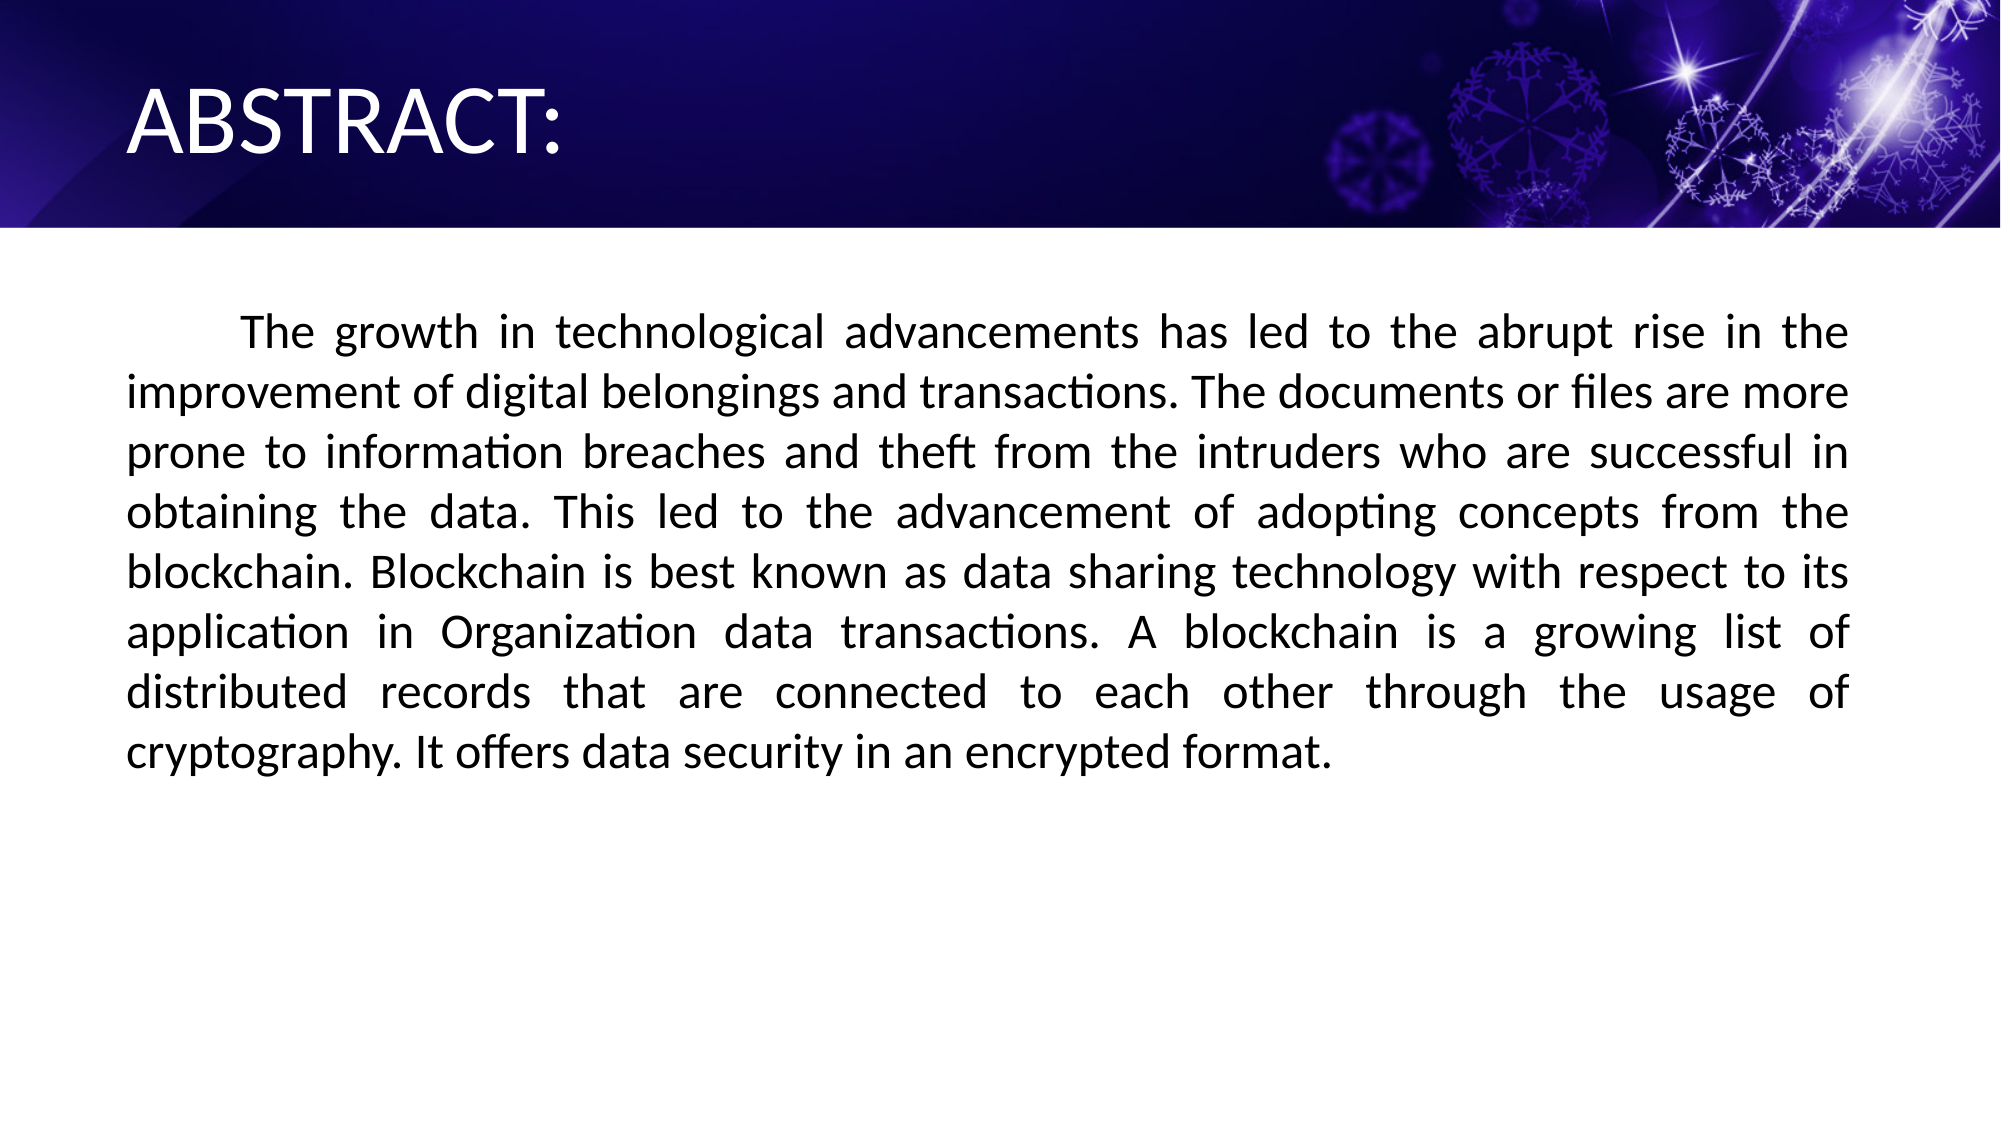

# ABSTRACT:
      The growth in technological advancements has led to the abrupt rise in the improvement of digital belongings and transactions. The documents or files are more prone to information breaches and theft from the intruders who are successful in obtaining the data. This led to the advancement of adopting concepts from the blockchain. Blockchain is best known as data sharing technology with respect to its application in Organization data transactions. A blockchain is a growing list of distributed records that are connected to each other through the usage of cryptography. It offers data security in an encrypted format.